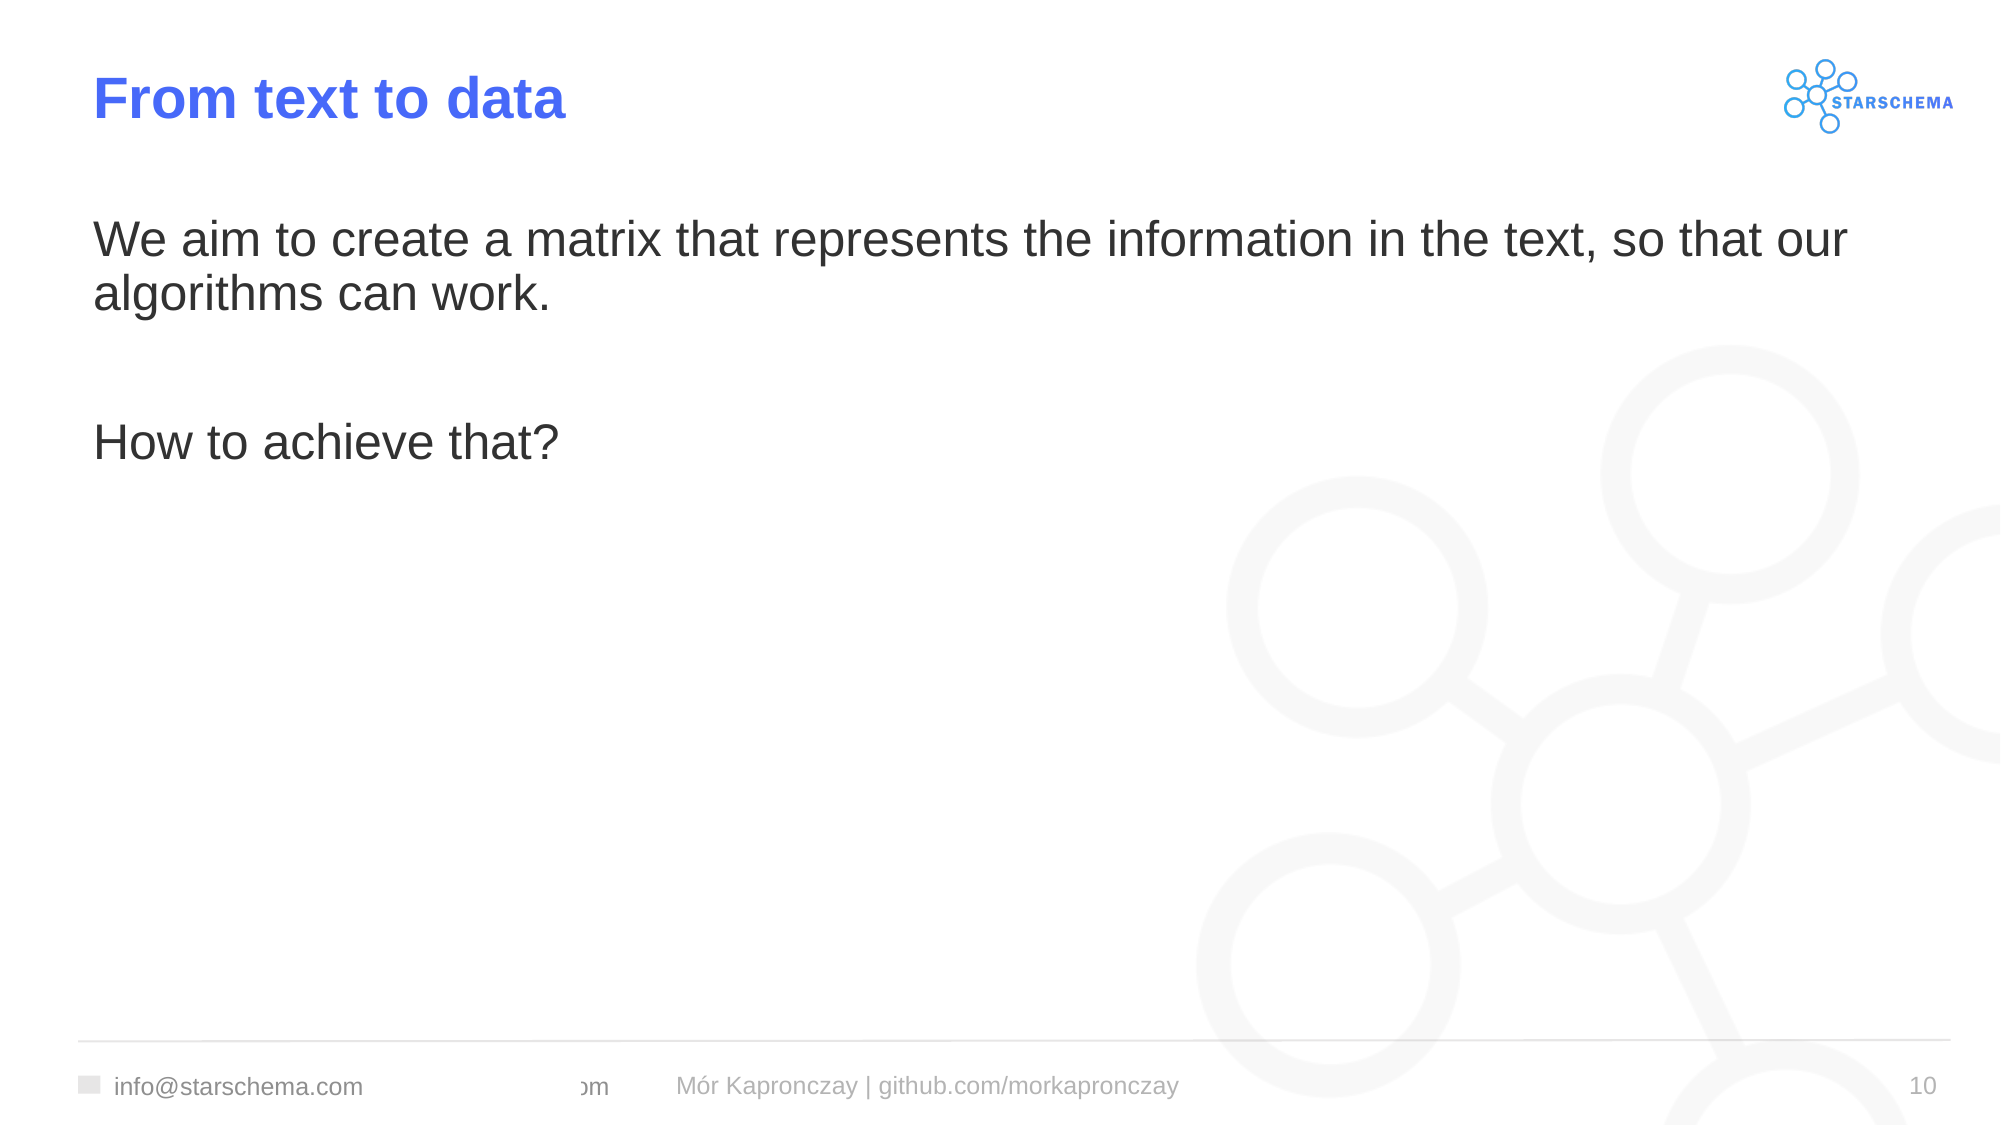

# From text to data
We aim to create a matrix that represents the information in the text, so that our algorithms can work.

How to achieve that?
Mór Kapronczay | github.com/morkapronczay

10